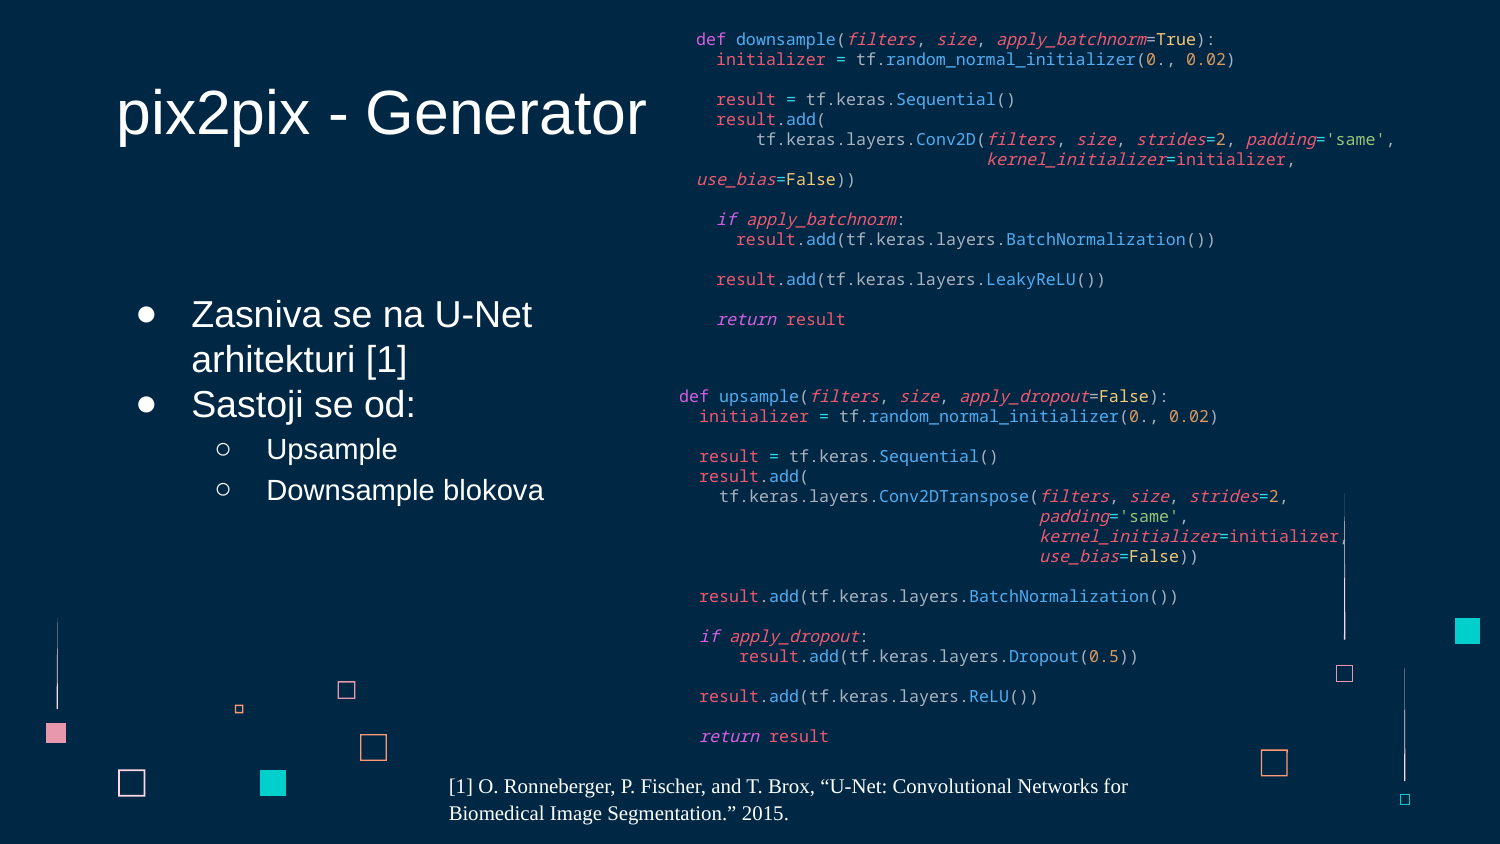

def downsample(filters, size, apply_batchnorm=True):
  initializer = tf.random_normal_initializer(0., 0.02)
  result = tf.keras.Sequential()
  result.add(
      tf.keras.layers.Conv2D(filters, size, strides=2, padding='same',
                             kernel_initializer=initializer, use_bias=False))
  if apply_batchnorm:
    result.add(tf.keras.layers.BatchNormalization())
  result.add(tf.keras.layers.LeakyReLU())
  return result
# pix2pix - Generator
Zasniva se na U-Net arhitekturi [1]
Sastoji se od:
Upsample
Downsample blokova
def upsample(filters, size, apply_dropout=False):
  initializer = tf.random_normal_initializer(0., 0.02)
  result = tf.keras.Sequential()
  result.add(
    tf.keras.layers.Conv2DTranspose(filters, size, strides=2,
                                    padding='same',
                                    kernel_initializer=initializer,
                                    use_bias=False))
  result.add(tf.keras.layers.BatchNormalization())
  if apply_dropout:
      result.add(tf.keras.layers.Dropout(0.5))
  result.add(tf.keras.layers.ReLU())
  return result
[1] O. Ronneberger, P. Fischer, and T. Brox, “U-Net: Convolutional Networks for Biomedical Image Segmentation.” 2015.